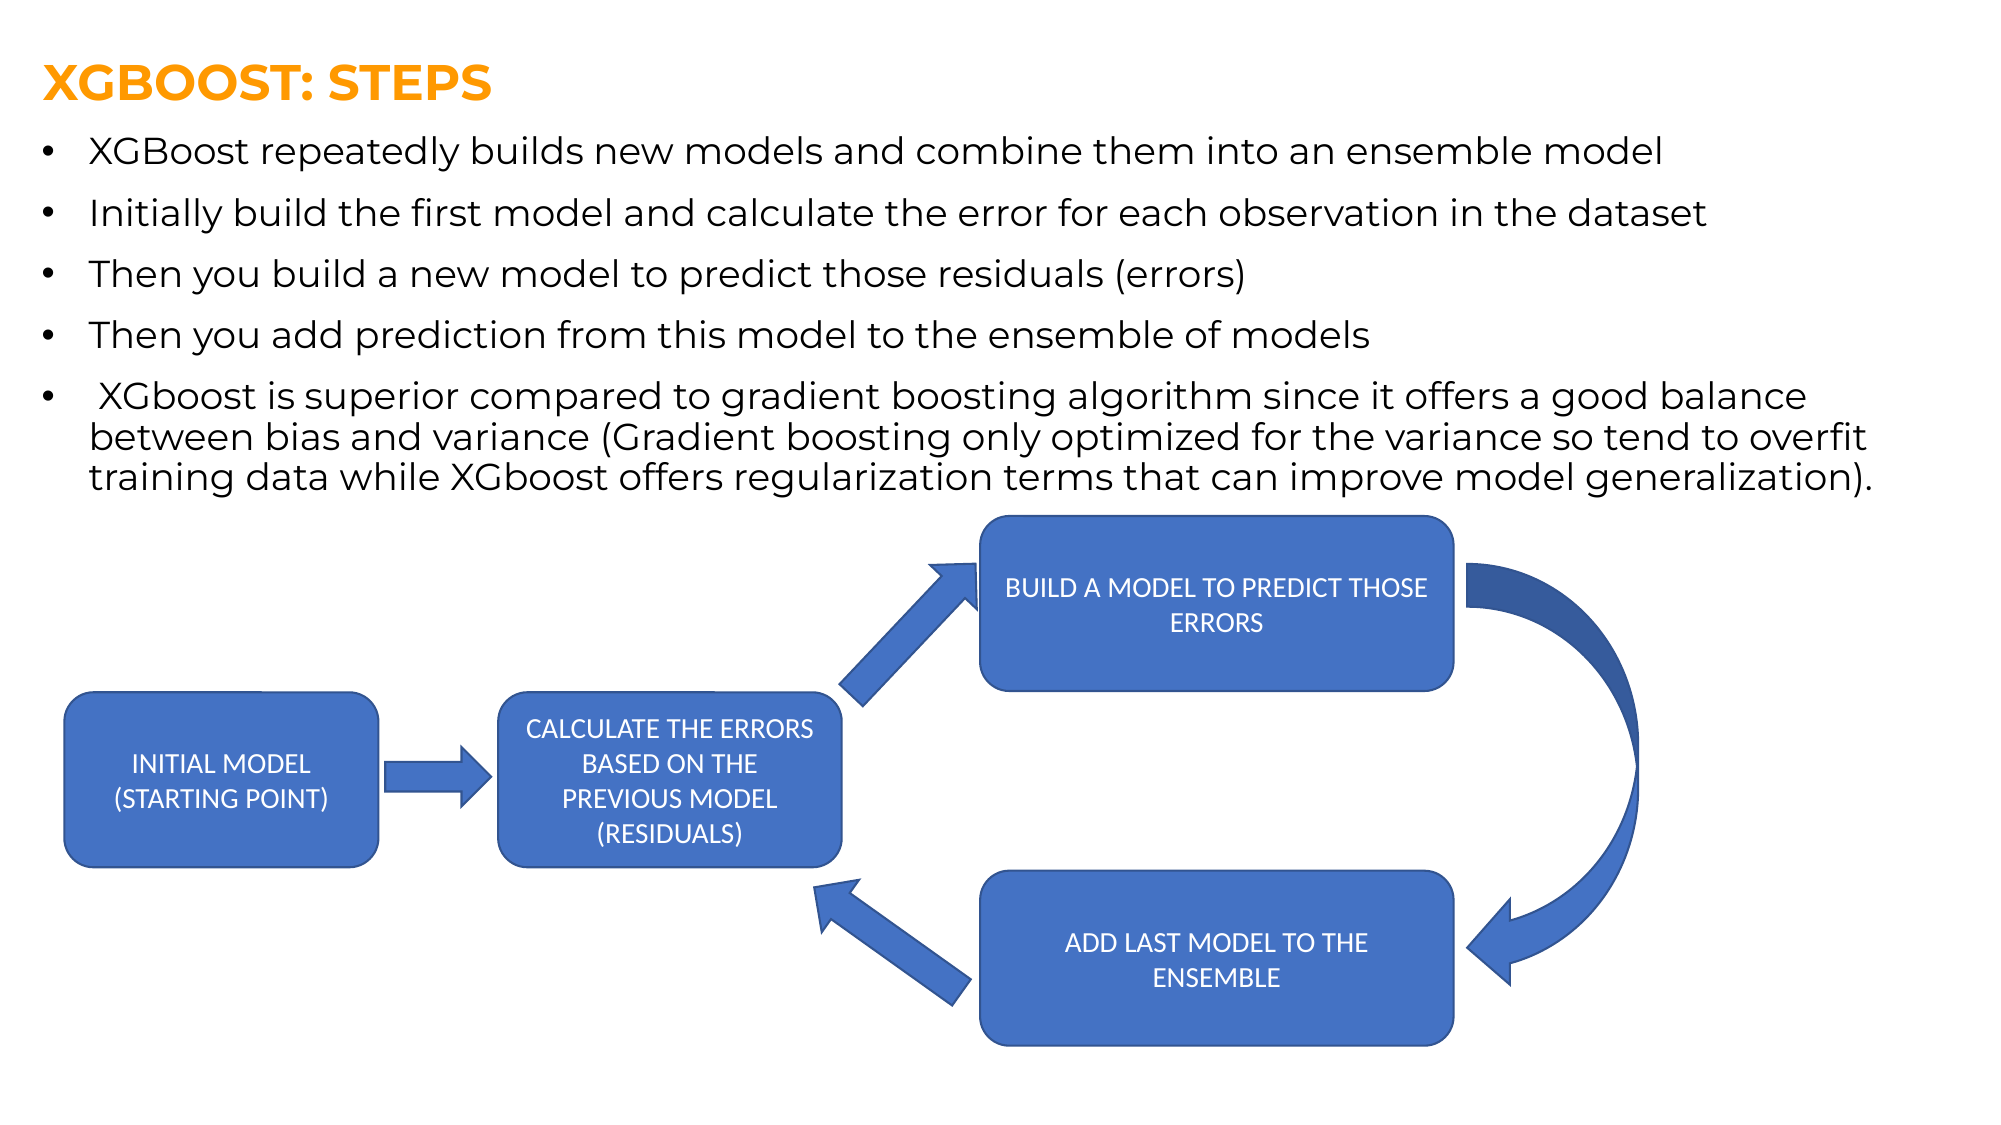

XGBOOST: STEPS
XGBoost repeatedly builds new models and combine them into an ensemble model
Initially build the first model and calculate the error for each observation in the dataset
Then you build a new model to predict those residuals (errors)
Then you add prediction from this model to the ensemble of models
 XGboost is superior compared to gradient boosting algorithm since it offers a good balance between bias and variance (Gradient boosting only optimized for the variance so tend to overfit training data while XGboost offers regularization terms that can improve model generalization).

BUILD A MODEL TO PREDICT THOSE ERRORS

INITIAL MODEL (STARTING POINT)
CALCULATE THE ERRORS BASED ON THE PREVIOUS MODEL (RESIDUALS)

ADD LAST MODEL TO THE ENSEMBLE